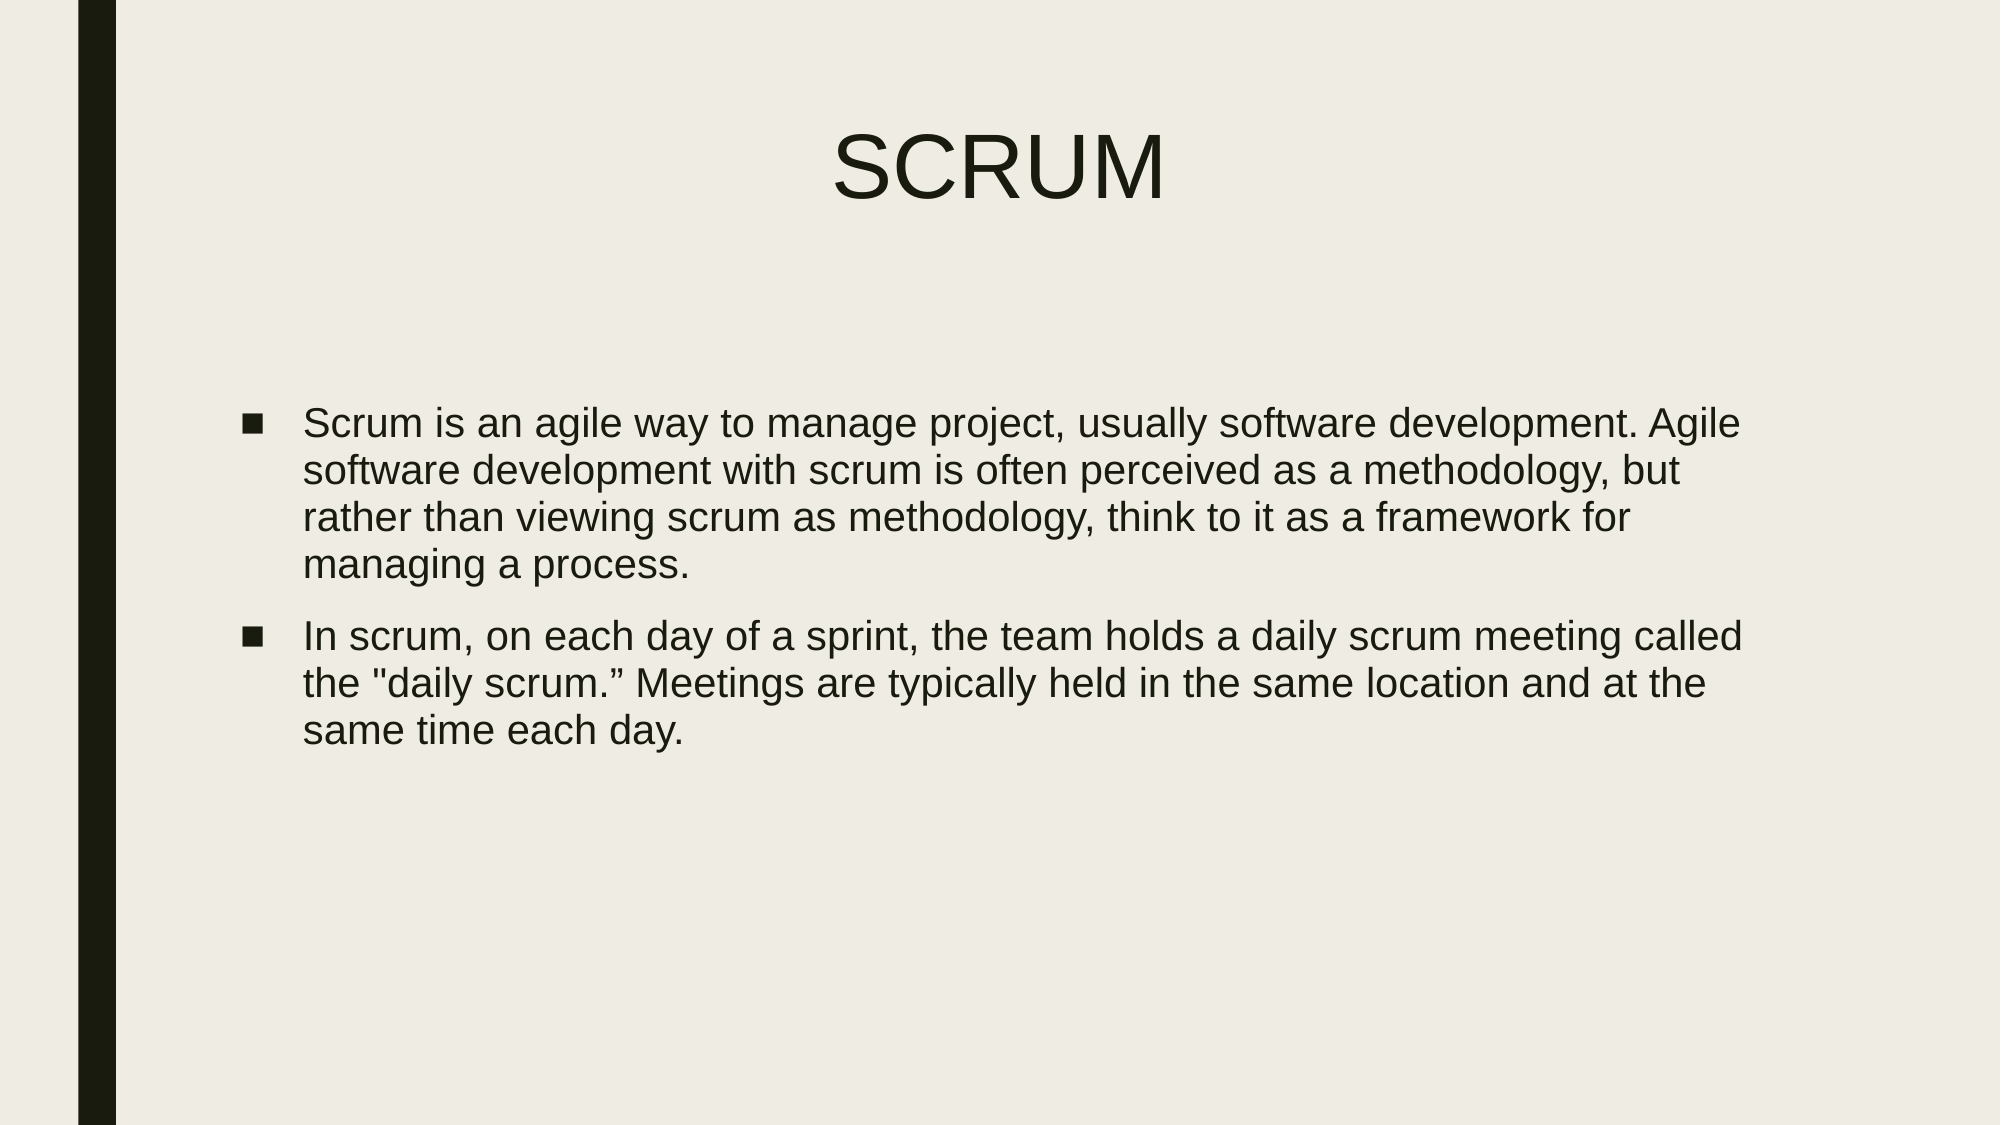

# SCRUM
Scrum is an agile way to manage project, usually software development. Agile software development with scrum is often perceived as a methodology, but rather than viewing scrum as methodology, think to it as a framework for managing a process.
In scrum, on each day of a sprint, the team holds a daily scrum meeting called the "daily scrum.” Meetings are typically held in the same location and at the same time each day.